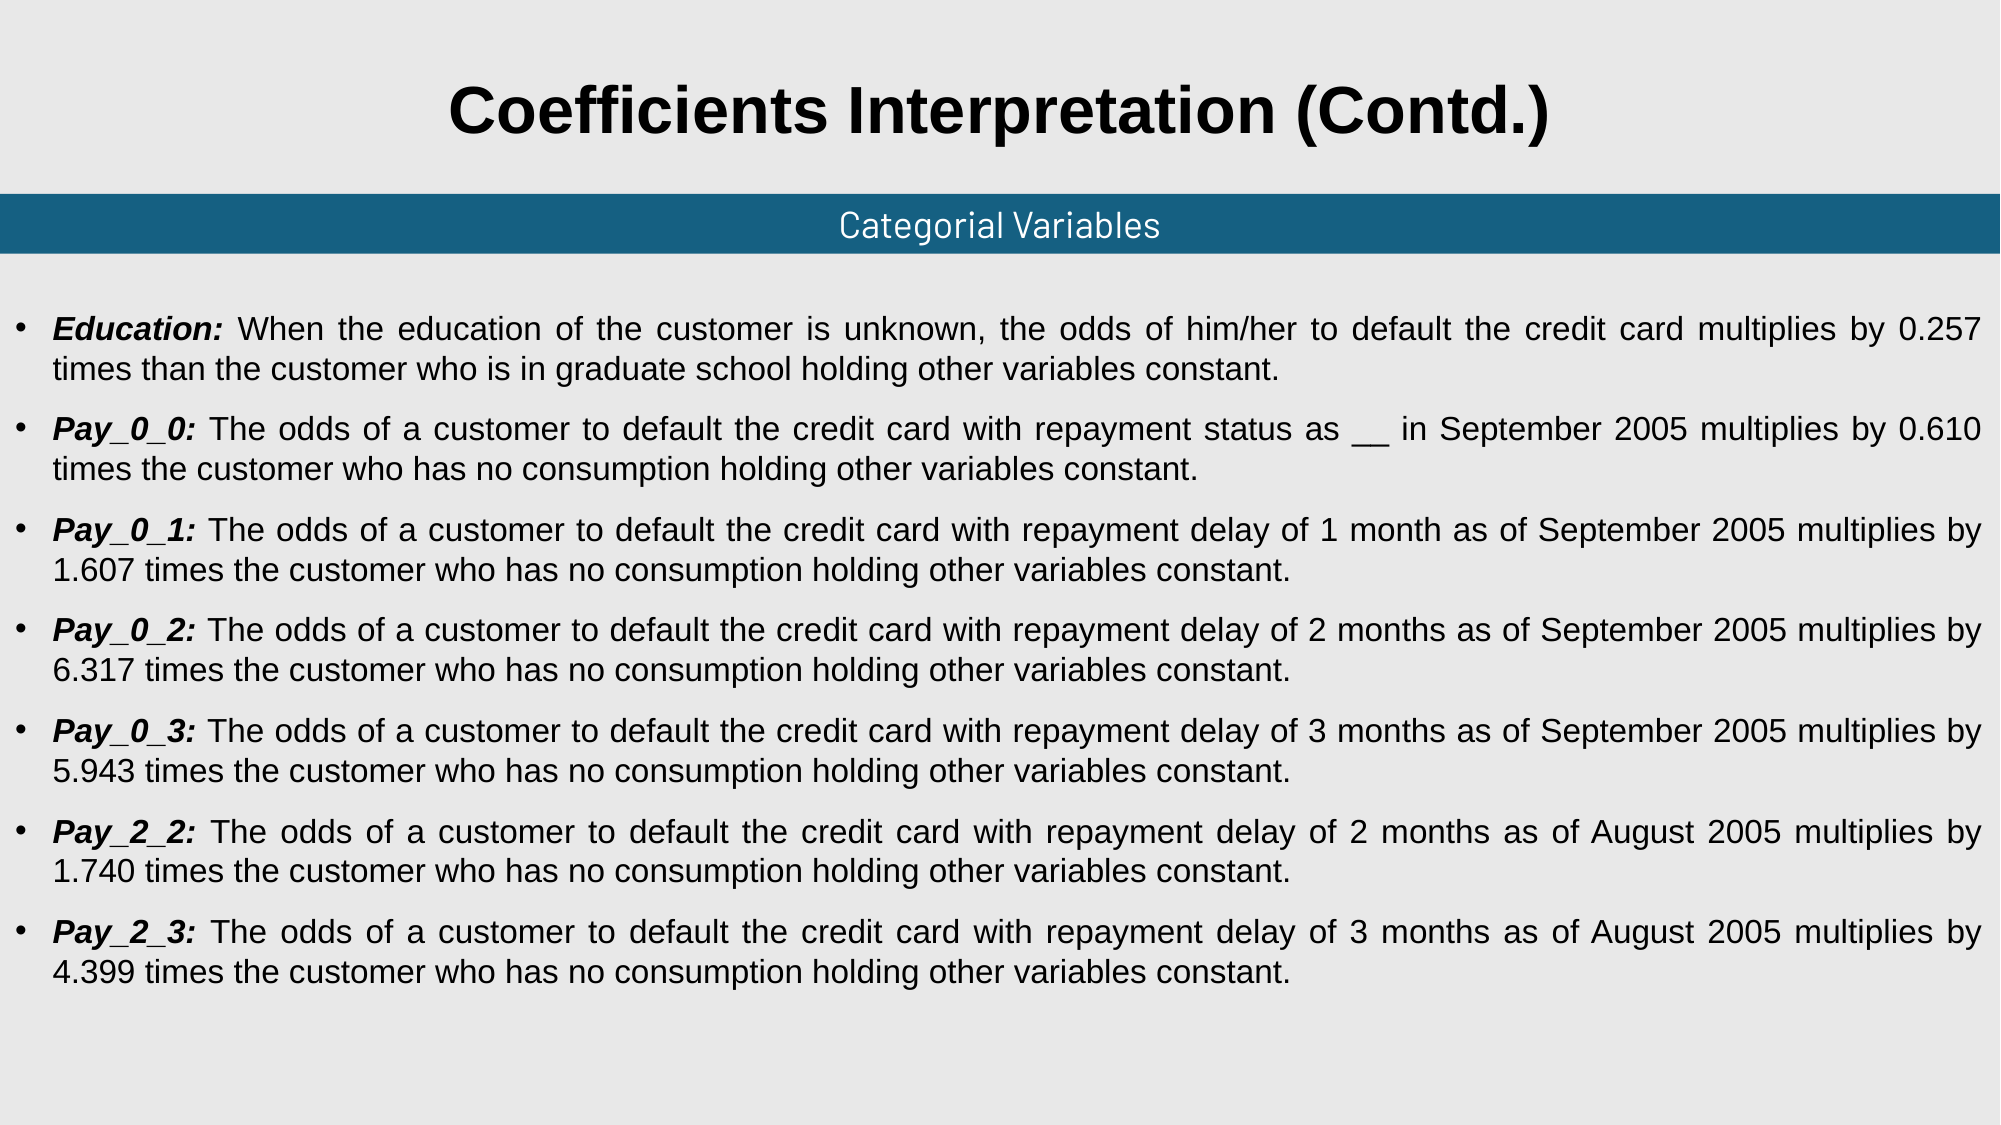

Coefficients Interpretation (Contd.)
Categorial Variables
Education: When the education of the customer is unknown, the odds of him/her to default the credit card multiplies by 0.257 times than the customer who is in graduate school holding other variables constant.
Pay_0_0: The odds of a customer to default the credit card with repayment status as __ in September 2005 multiplies by 0.610 times the customer who has no consumption holding other variables constant.
Pay_0_1: The odds of a customer to default the credit card with repayment delay of 1 month as of September 2005 multiplies by 1.607 times the customer who has no consumption holding other variables constant.
Pay_0_2: The odds of a customer to default the credit card with repayment delay of 2 months as of September 2005 multiplies by 6.317 times the customer who has no consumption holding other variables constant.
Pay_0_3: The odds of a customer to default the credit card with repayment delay of 3 months as of September 2005 multiplies by 5.943 times the customer who has no consumption holding other variables constant.
Pay_2_2: The odds of a customer to default the credit card with repayment delay of 2 months as of August 2005 multiplies by 1.740 times the customer who has no consumption holding other variables constant.
Pay_2_3: The odds of a customer to default the credit card with repayment delay of 3 months as of August 2005 multiplies by 4.399 times the customer who has no consumption holding other variables constant.